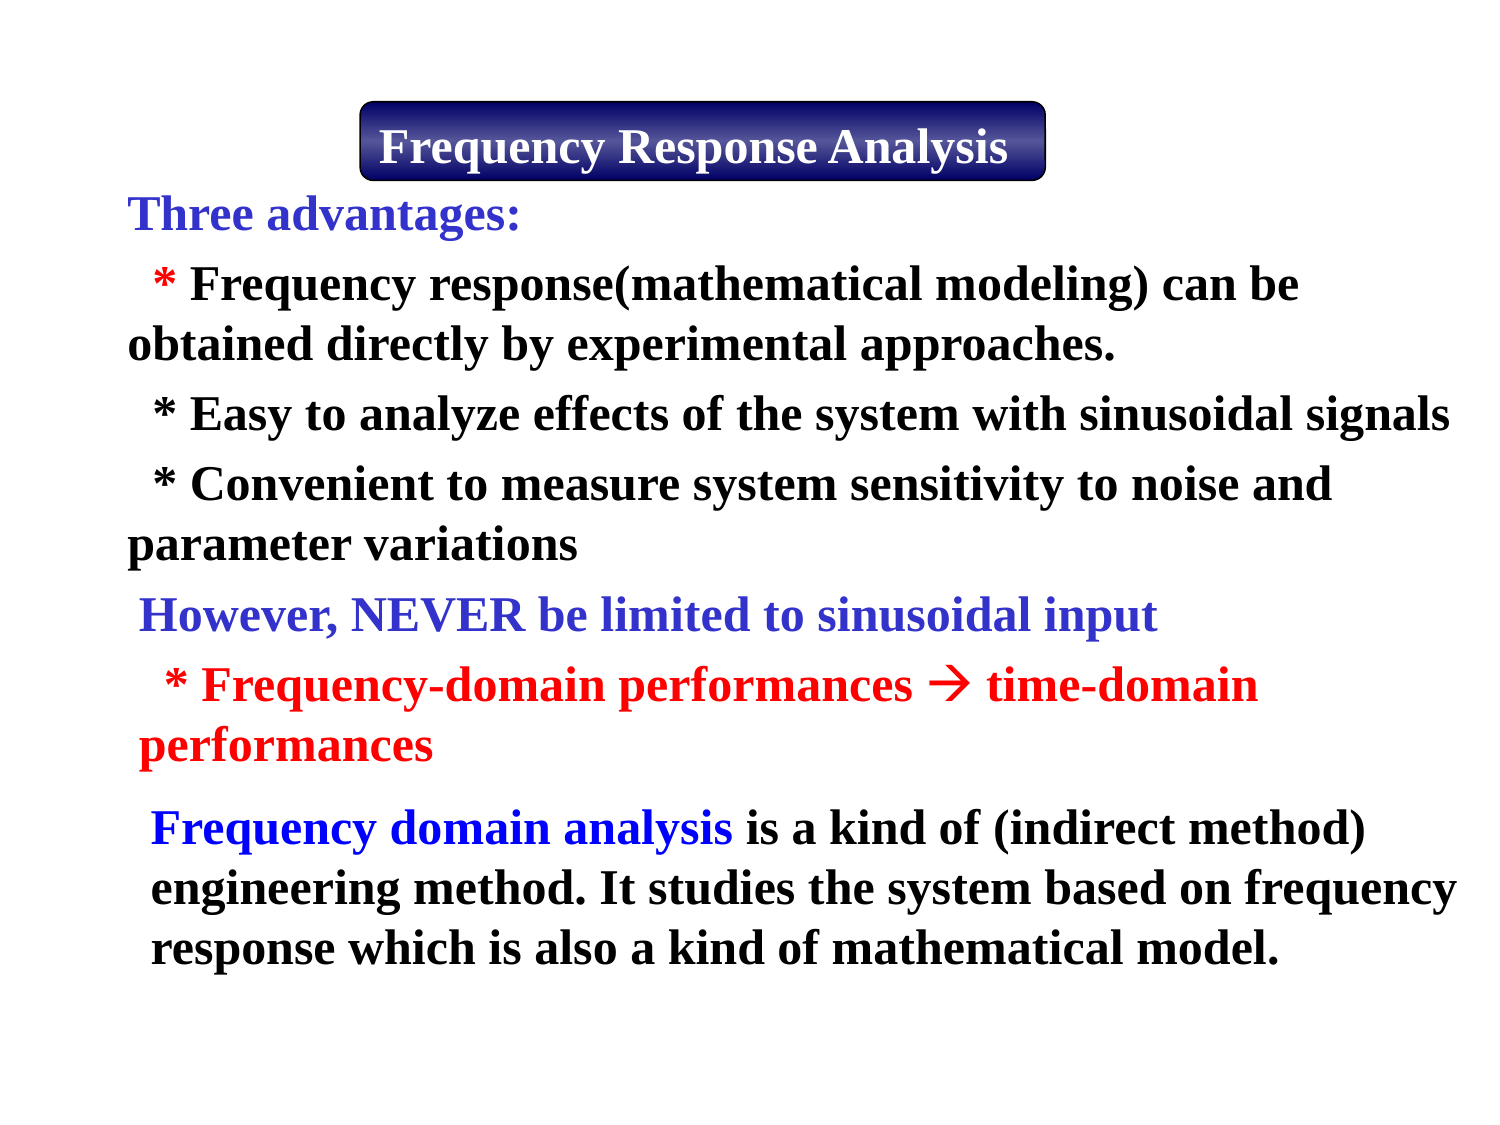

Frequency Response Analysis
Three advantages:
  * Frequency response(mathematical modeling) can be obtained directly by experimental approaches.
  * Easy to analyze effects of the system with sinusoidal signals
  * Convenient to measure system sensitivity to noise and parameter variations
However, NEVER be limited to sinusoidal input
  * Frequency-domain performances 🡪 time-domain performances

Frequency domain analysis is a kind of (indirect method) engineering method. It studies the system based on frequency response which is also a kind of mathematical model.